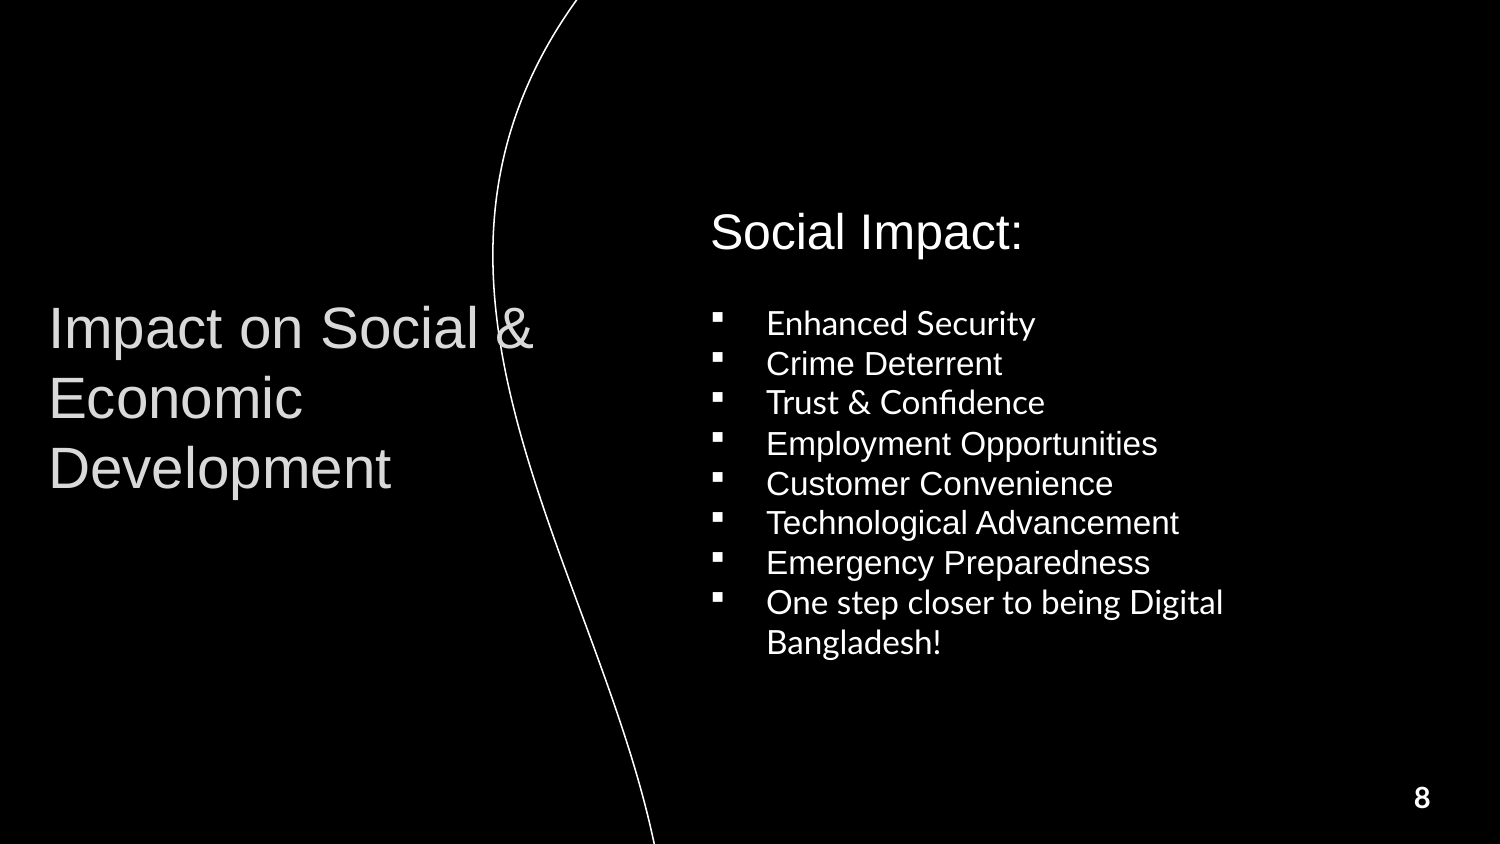

# Social Impact:
Impact on Social & Economic Development
Enhanced Security
Crime Deterrent
Trust & Confidence
Employment Opportunities
Customer Convenience
Technological Advancement
Emergency Preparedness
One step closer to being Digital Bangladesh!
8